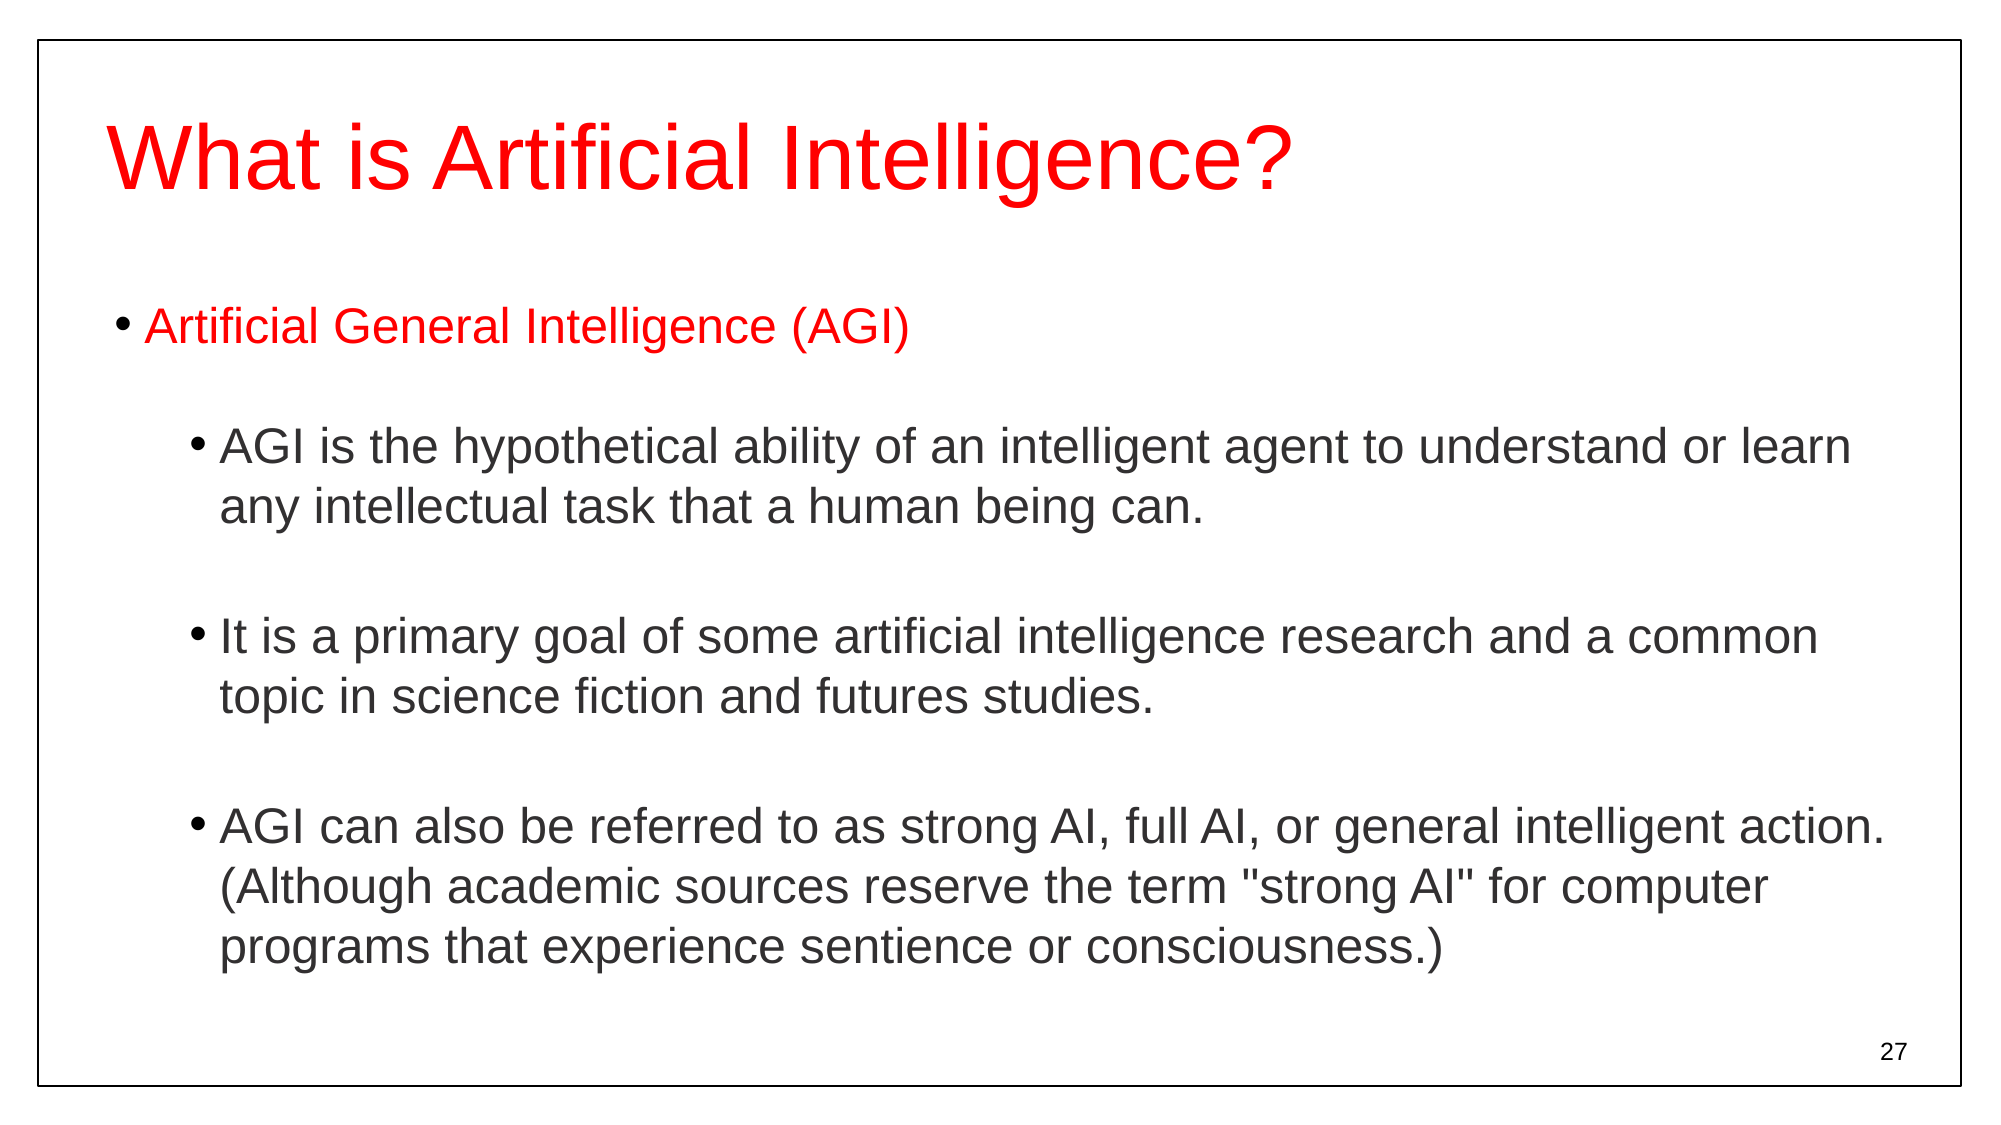

# What is Artificial Intelligence?
Artificial General Intelligence (AGI)

AGI is the hypothetical ability of an intelligent agent to understand or learn any intellectual task that a human being can.

It is a primary goal of some artificial intelligence research and a common topic in science fiction and futures studies.

AGI can also be referred to as strong AI, full AI, or general intelligent action. (Although academic sources reserve the term "strong AI" for computer programs that experience sentience or consciousness.)
27